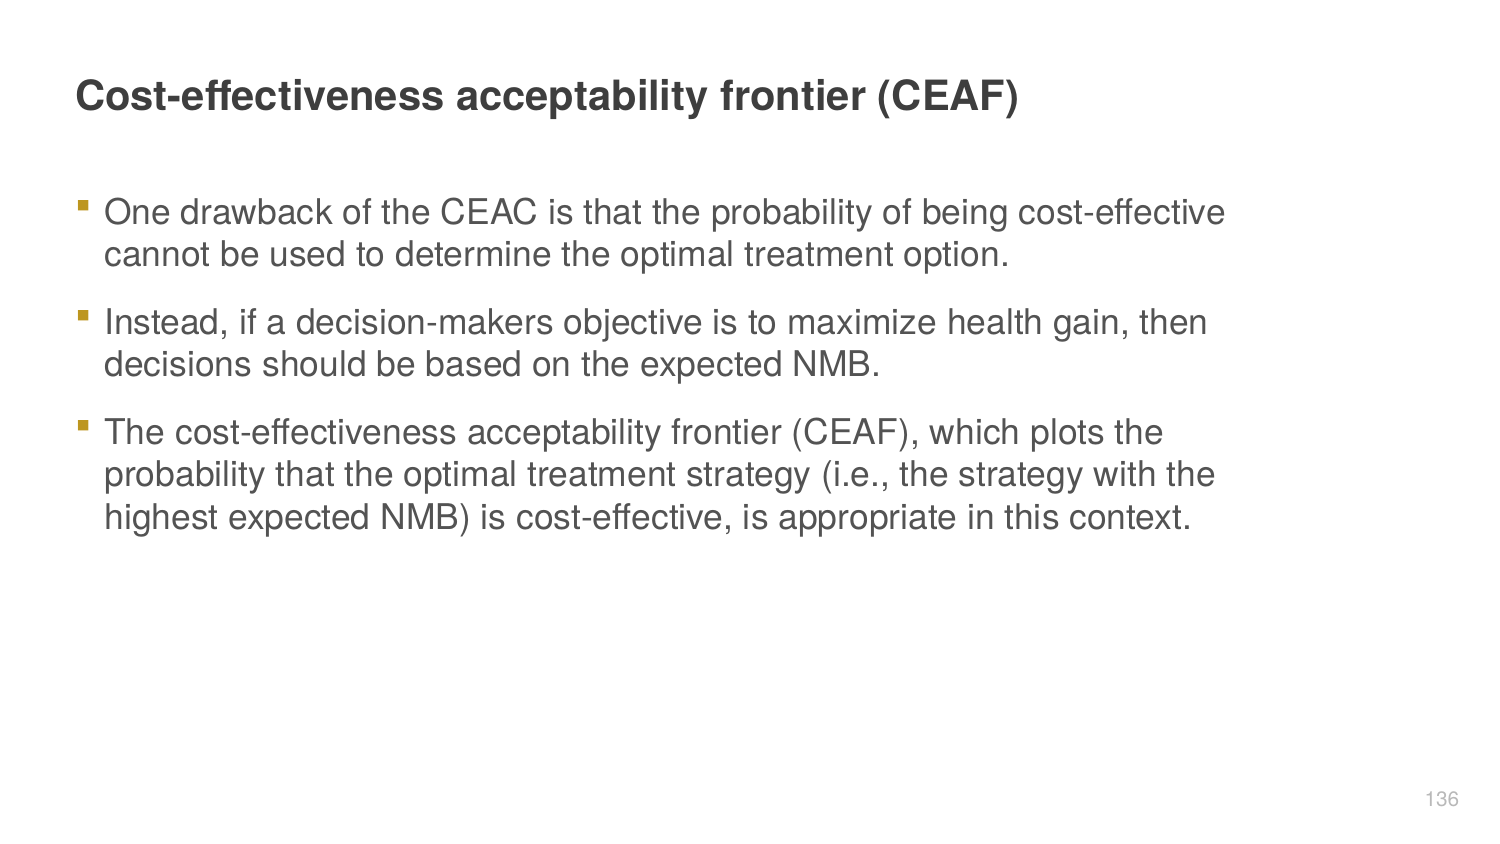

# Cost-effectiveness acceptability frontier (CEAF)
One drawback of the CEAC is that the probability of being cost-effective cannot be used to determine the optimal treatment option.
Instead, if a decision-makers objective is to maximize health gain, then decisions should be based on the expected NMB.
The cost-effectiveness acceptability frontier (CEAF), which plots the probability that the optimal treatment strategy (i.e., the strategy with the highest expected NMB) is cost-effective, is appropriate in this context.
136